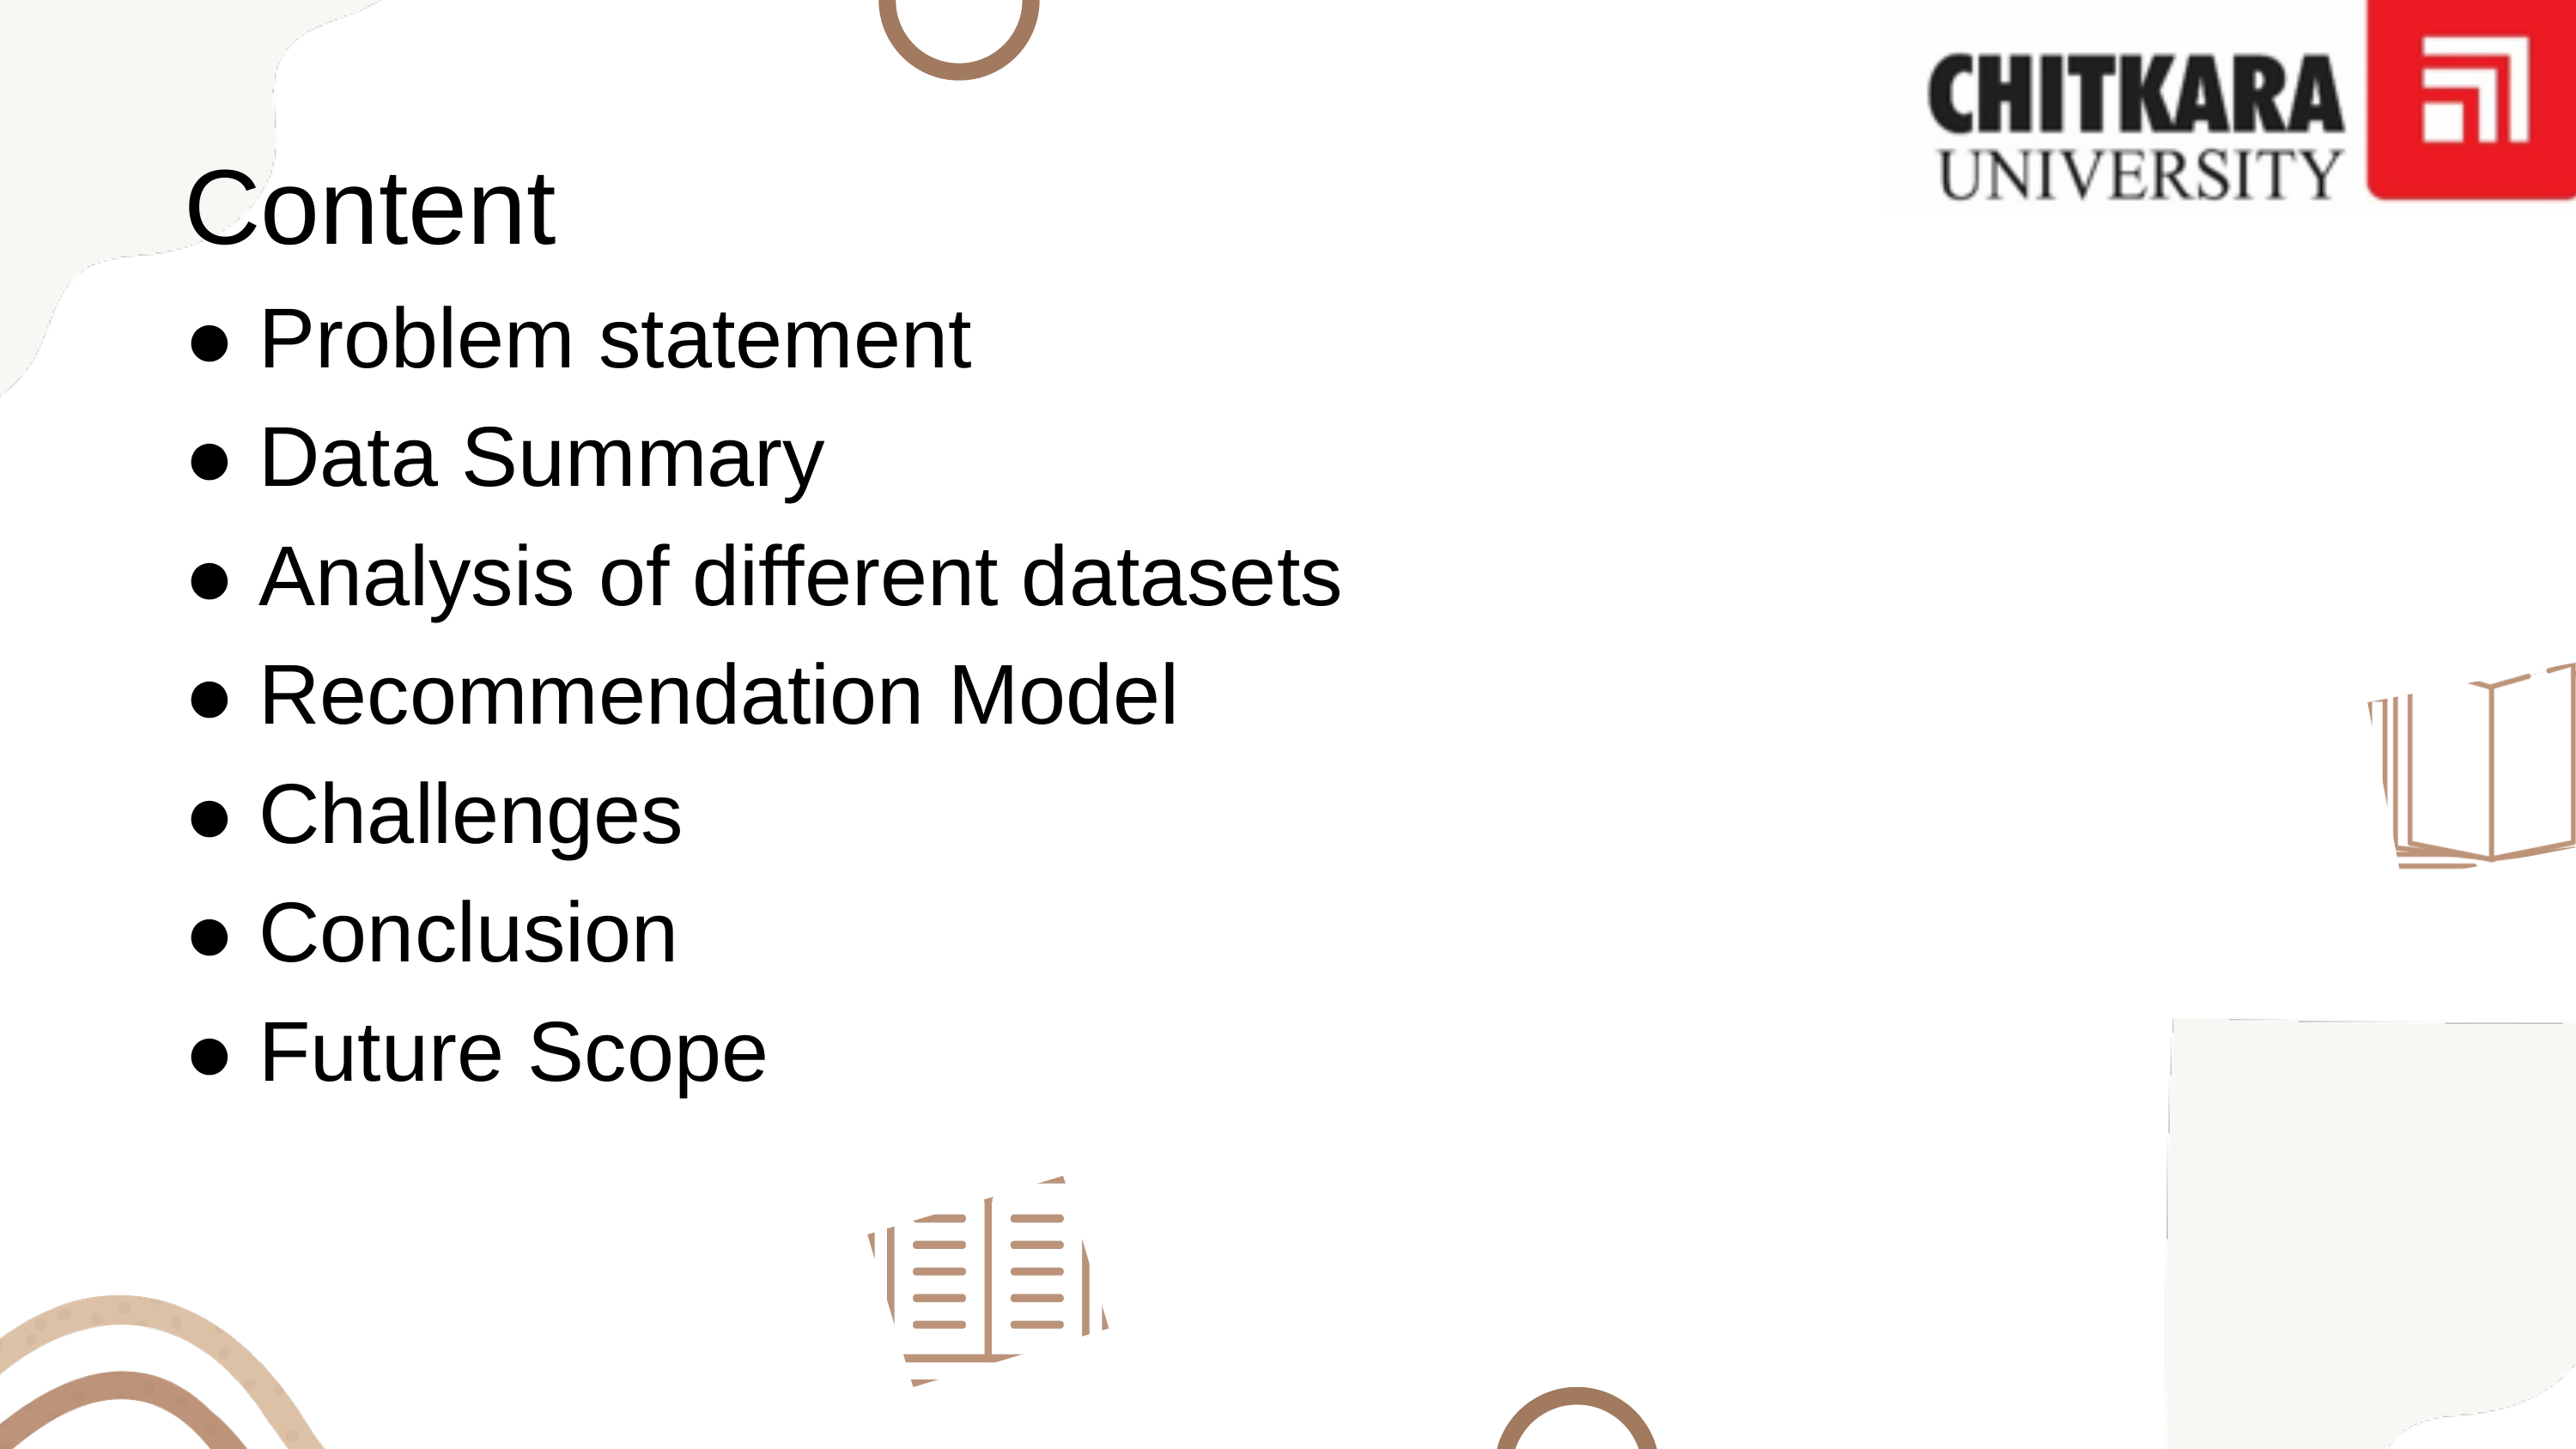

Content
● Problem statement
● Data Summary
● Analysis of different datasets
● Recommendation Model
● Challenges
● Conclusion
● Future Scope
25%